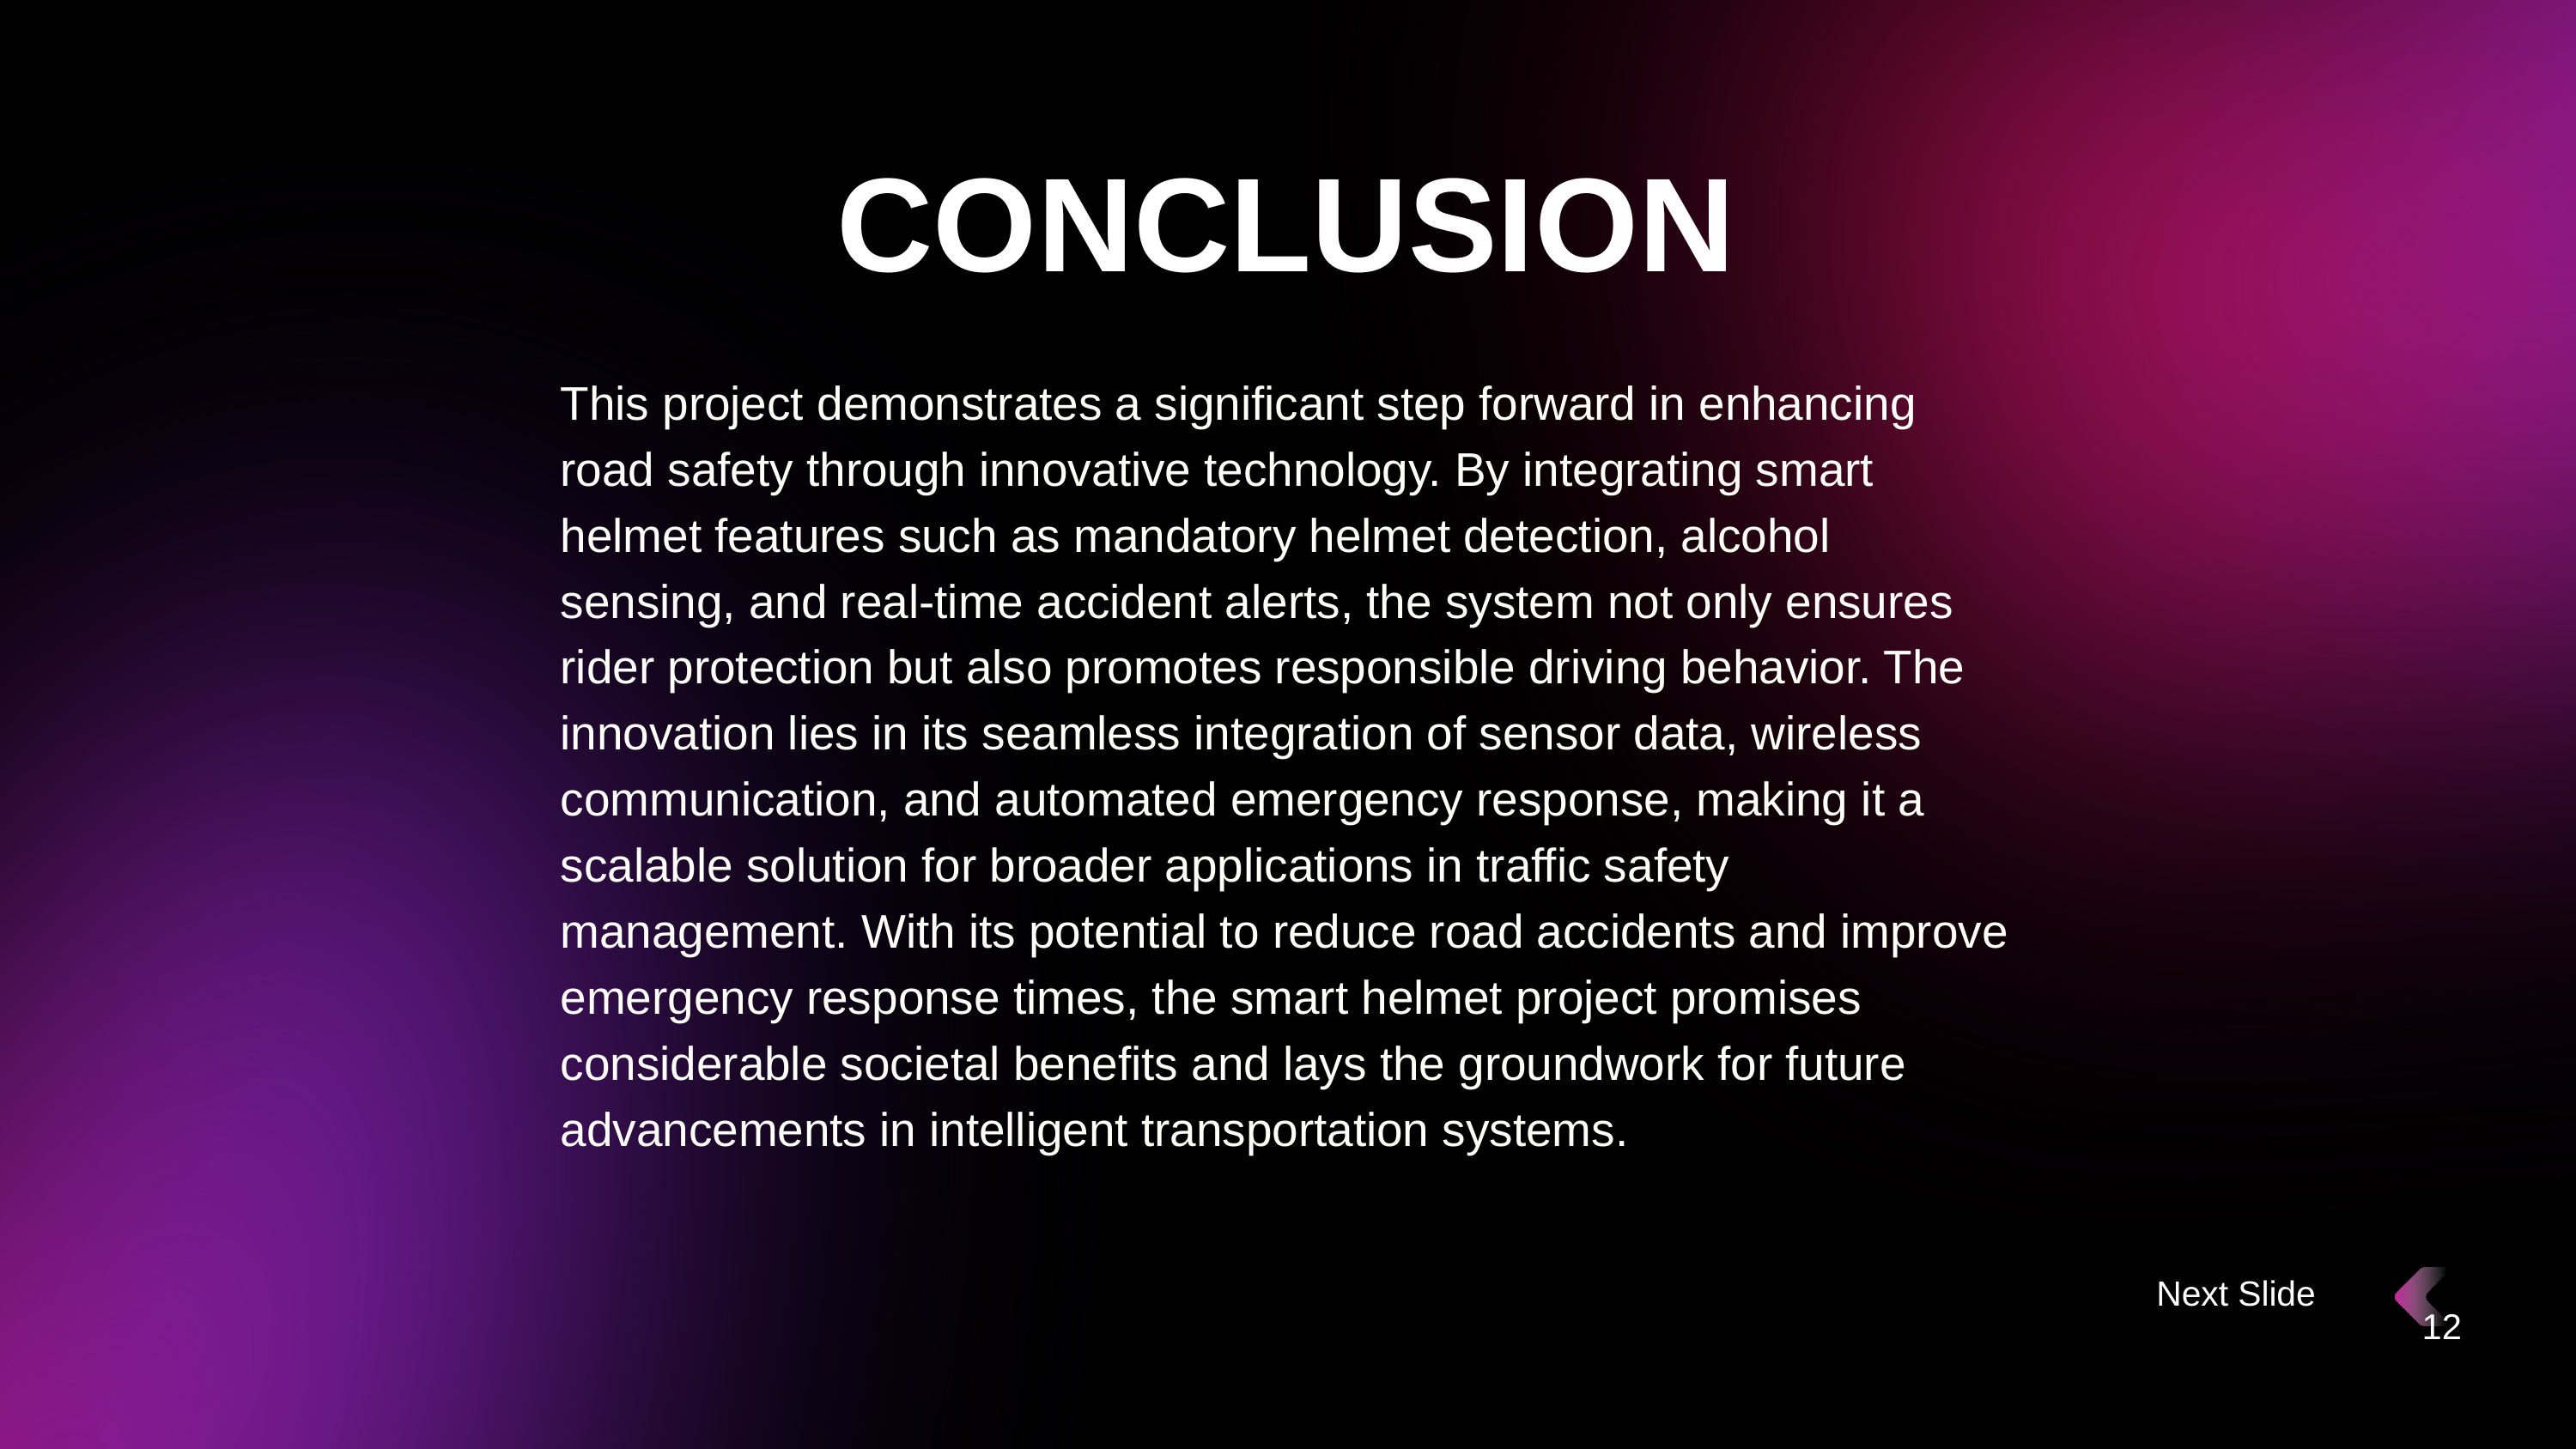

CONCLUSION

This project demonstrates a significant step forward in enhancing road safety through innovative technology. By integrating smart helmet features such as mandatory helmet detection, alcohol sensing, and real-time accident alerts, the system not only ensures rider protection but also promotes responsible driving behavior. The innovation lies in its seamless integration of sensor data, wireless communication, and automated emergency response, making it a scalable solution for broader applications in traffic safety management. With its potential to reduce road accidents and improve emergency response times, the smart helmet project promises considerable societal benefits and lays the groundwork for future advancements in intelligent transportation systems.

Next Slide
12